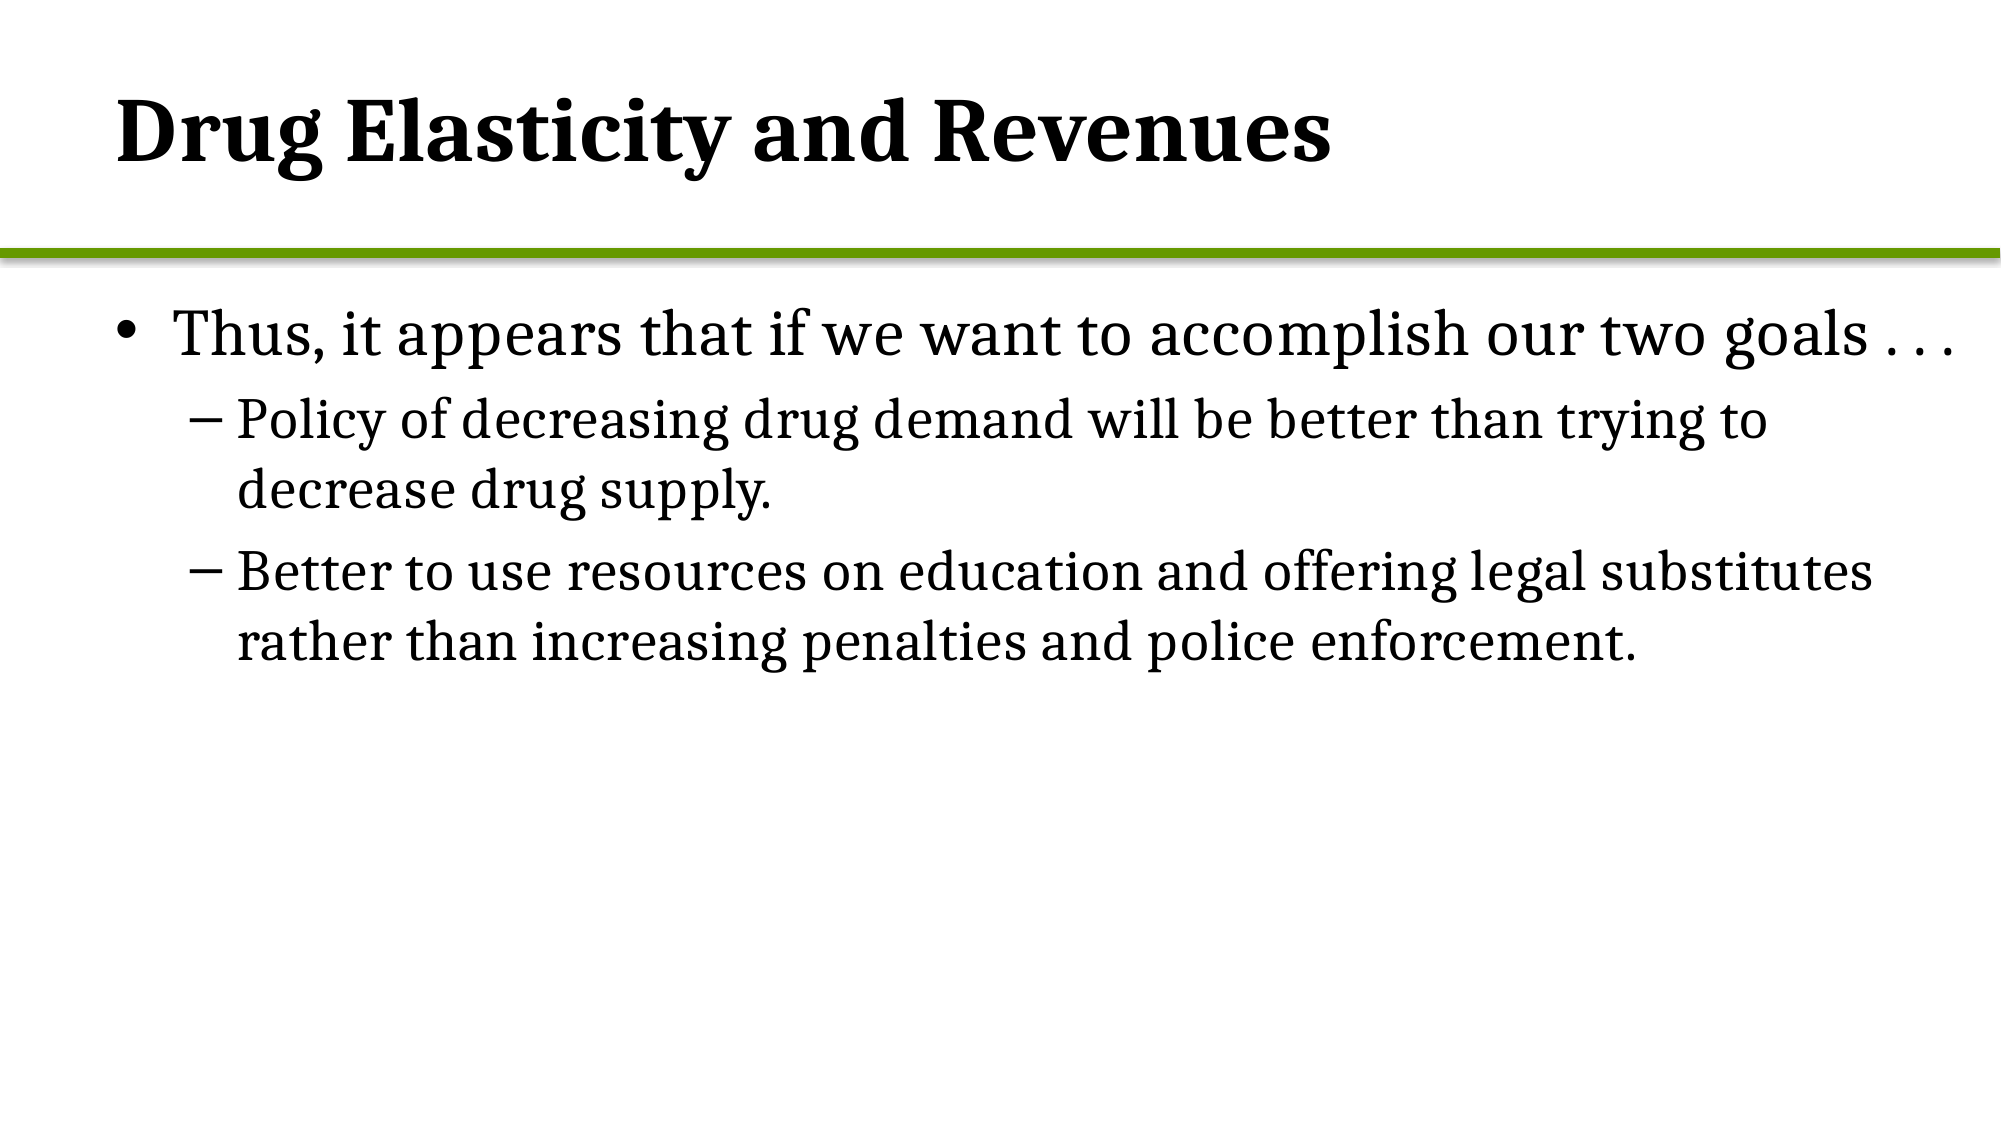

# Drug Elasticity and Revenues
Thus, it appears that if we want to accomplish our two goals . . .
Policy of decreasing drug demand will be better than trying to decrease drug supply.
Better to use resources on education and offering legal substitutes rather than increasing penalties and police enforcement.